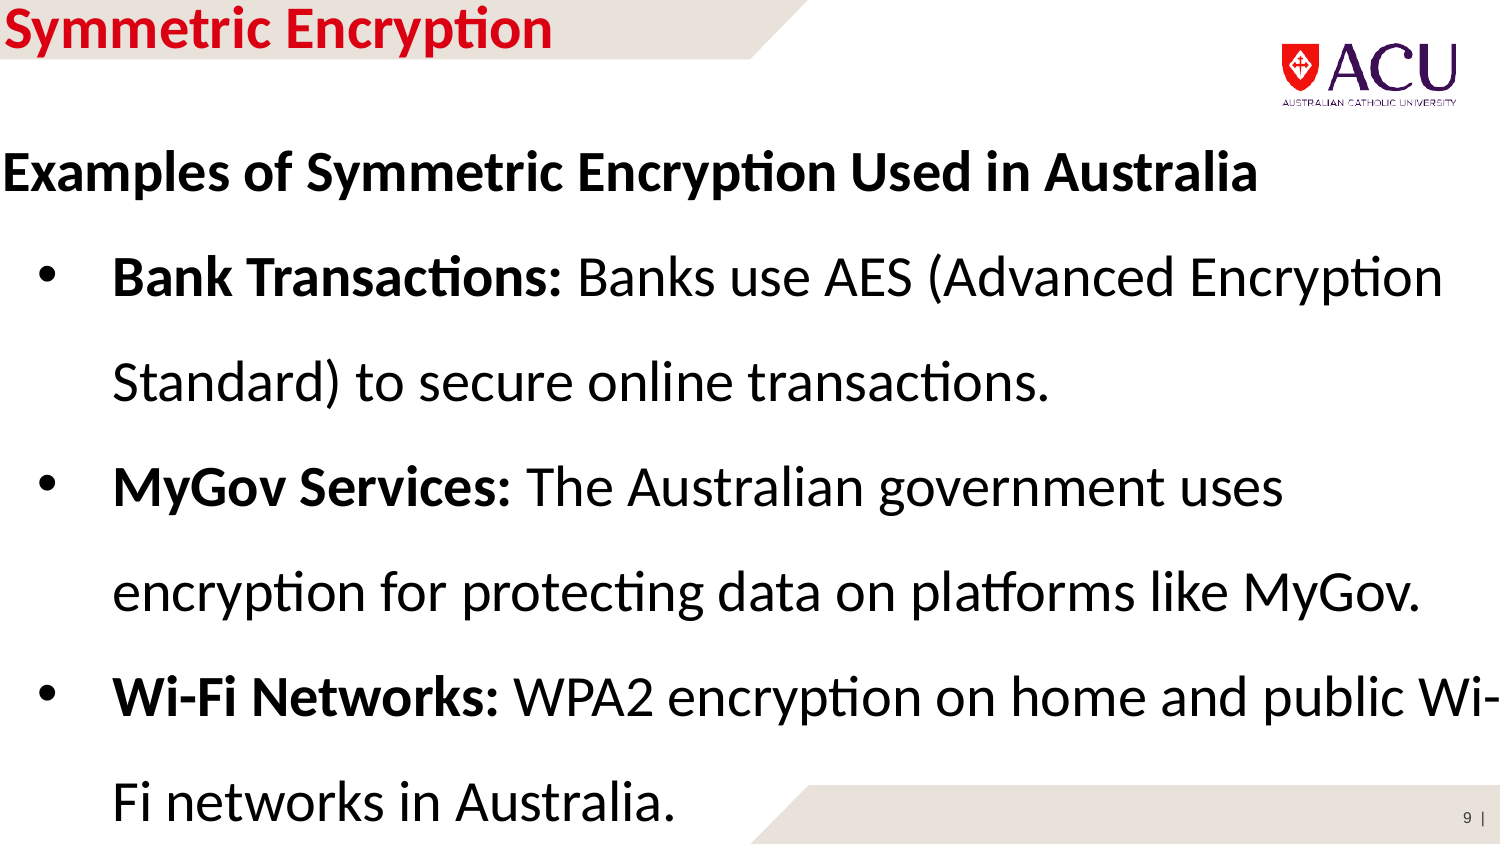

# Symmetric Encryption
Examples of Symmetric Encryption Used in Australia
Bank Transactions: Banks use AES (Advanced Encryption Standard) to secure online transactions.
MyGov Services: The Australian government uses encryption for protecting data on platforms like MyGov.
Wi-Fi Networks: WPA2 encryption on home and public Wi-Fi networks in Australia.
9 |